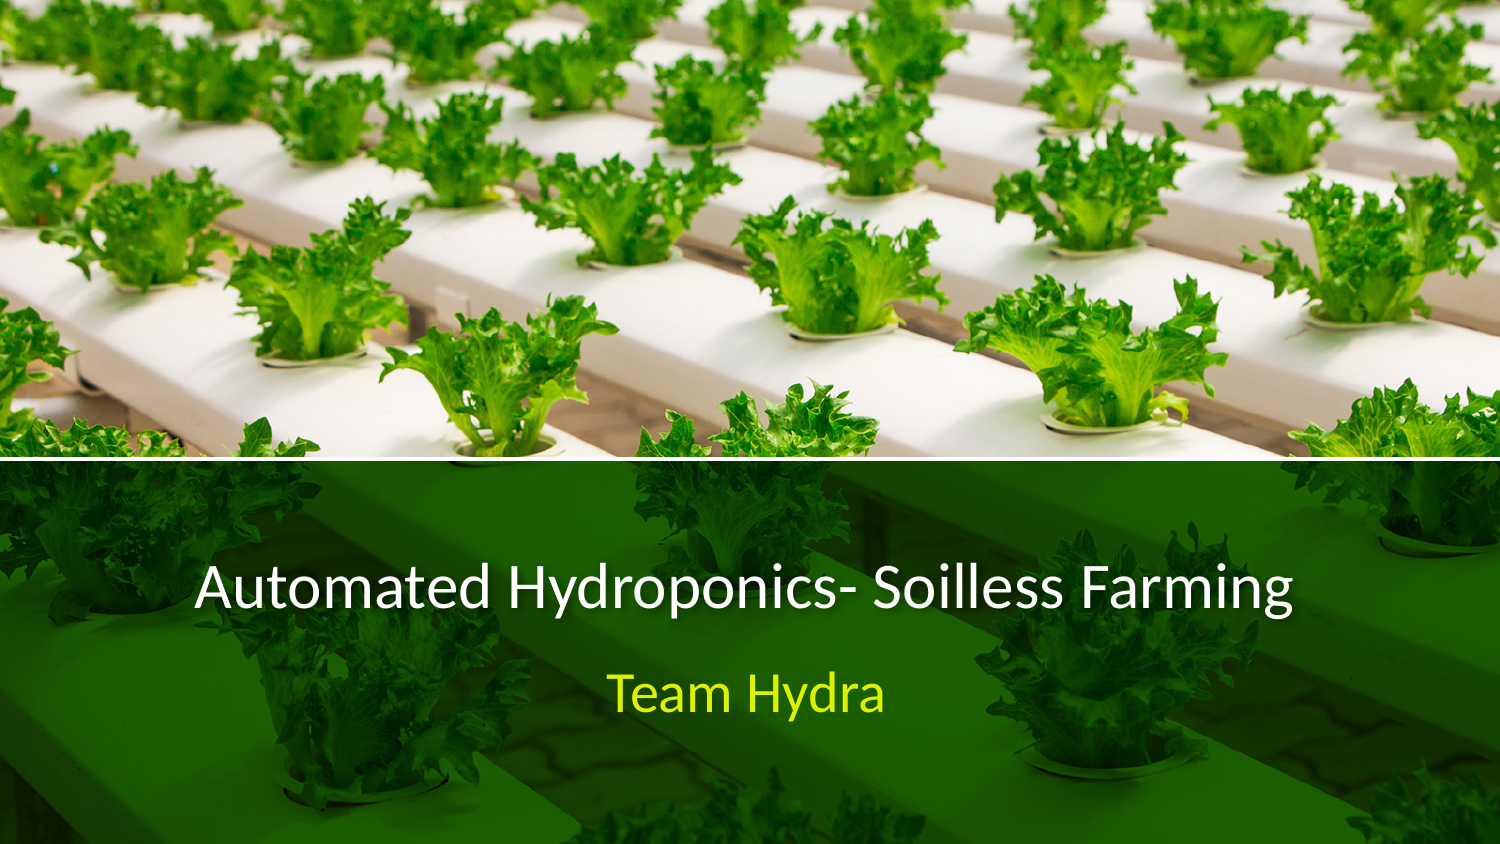

# Automated Hydroponics- Soilless Farming
Team Hydra